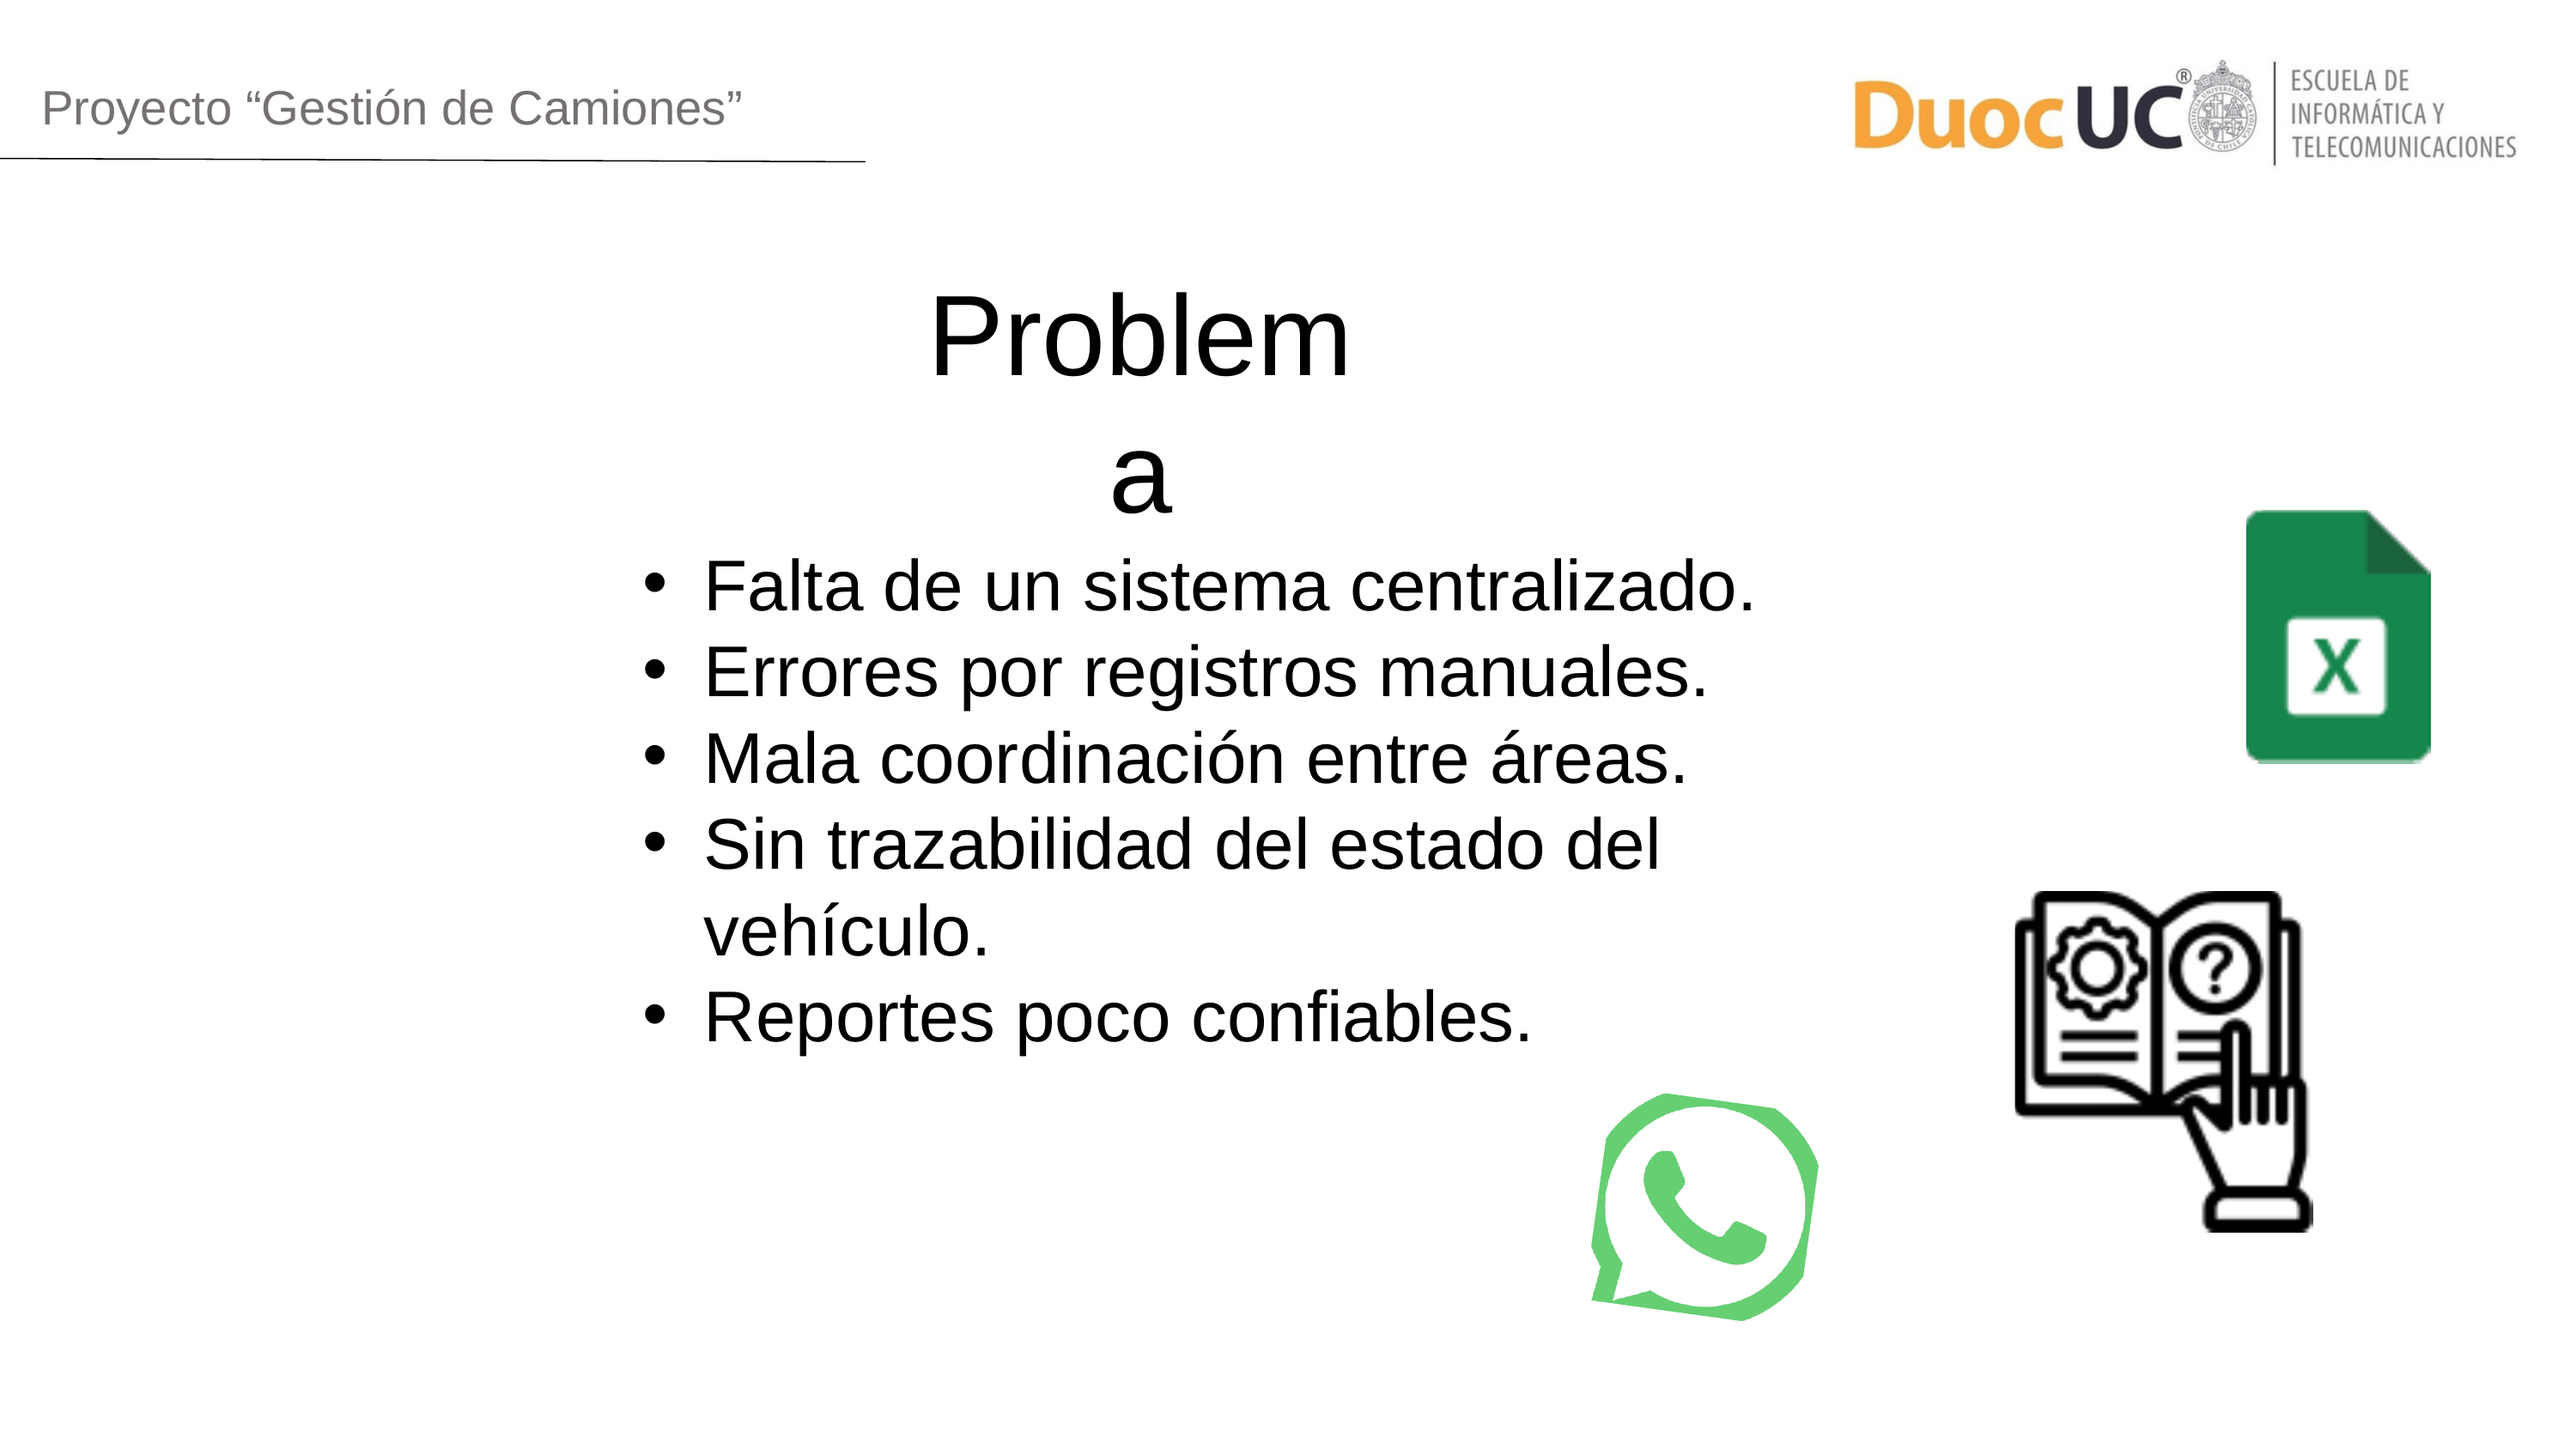

Proyecto “Gestión de Camiones”

Problema

Falta de un sistema centralizado.
Errores por registros manuales.
Mala coordinación entre áreas.
Sin trazabilidad del estado del vehículo.
Reportes poco confiables.